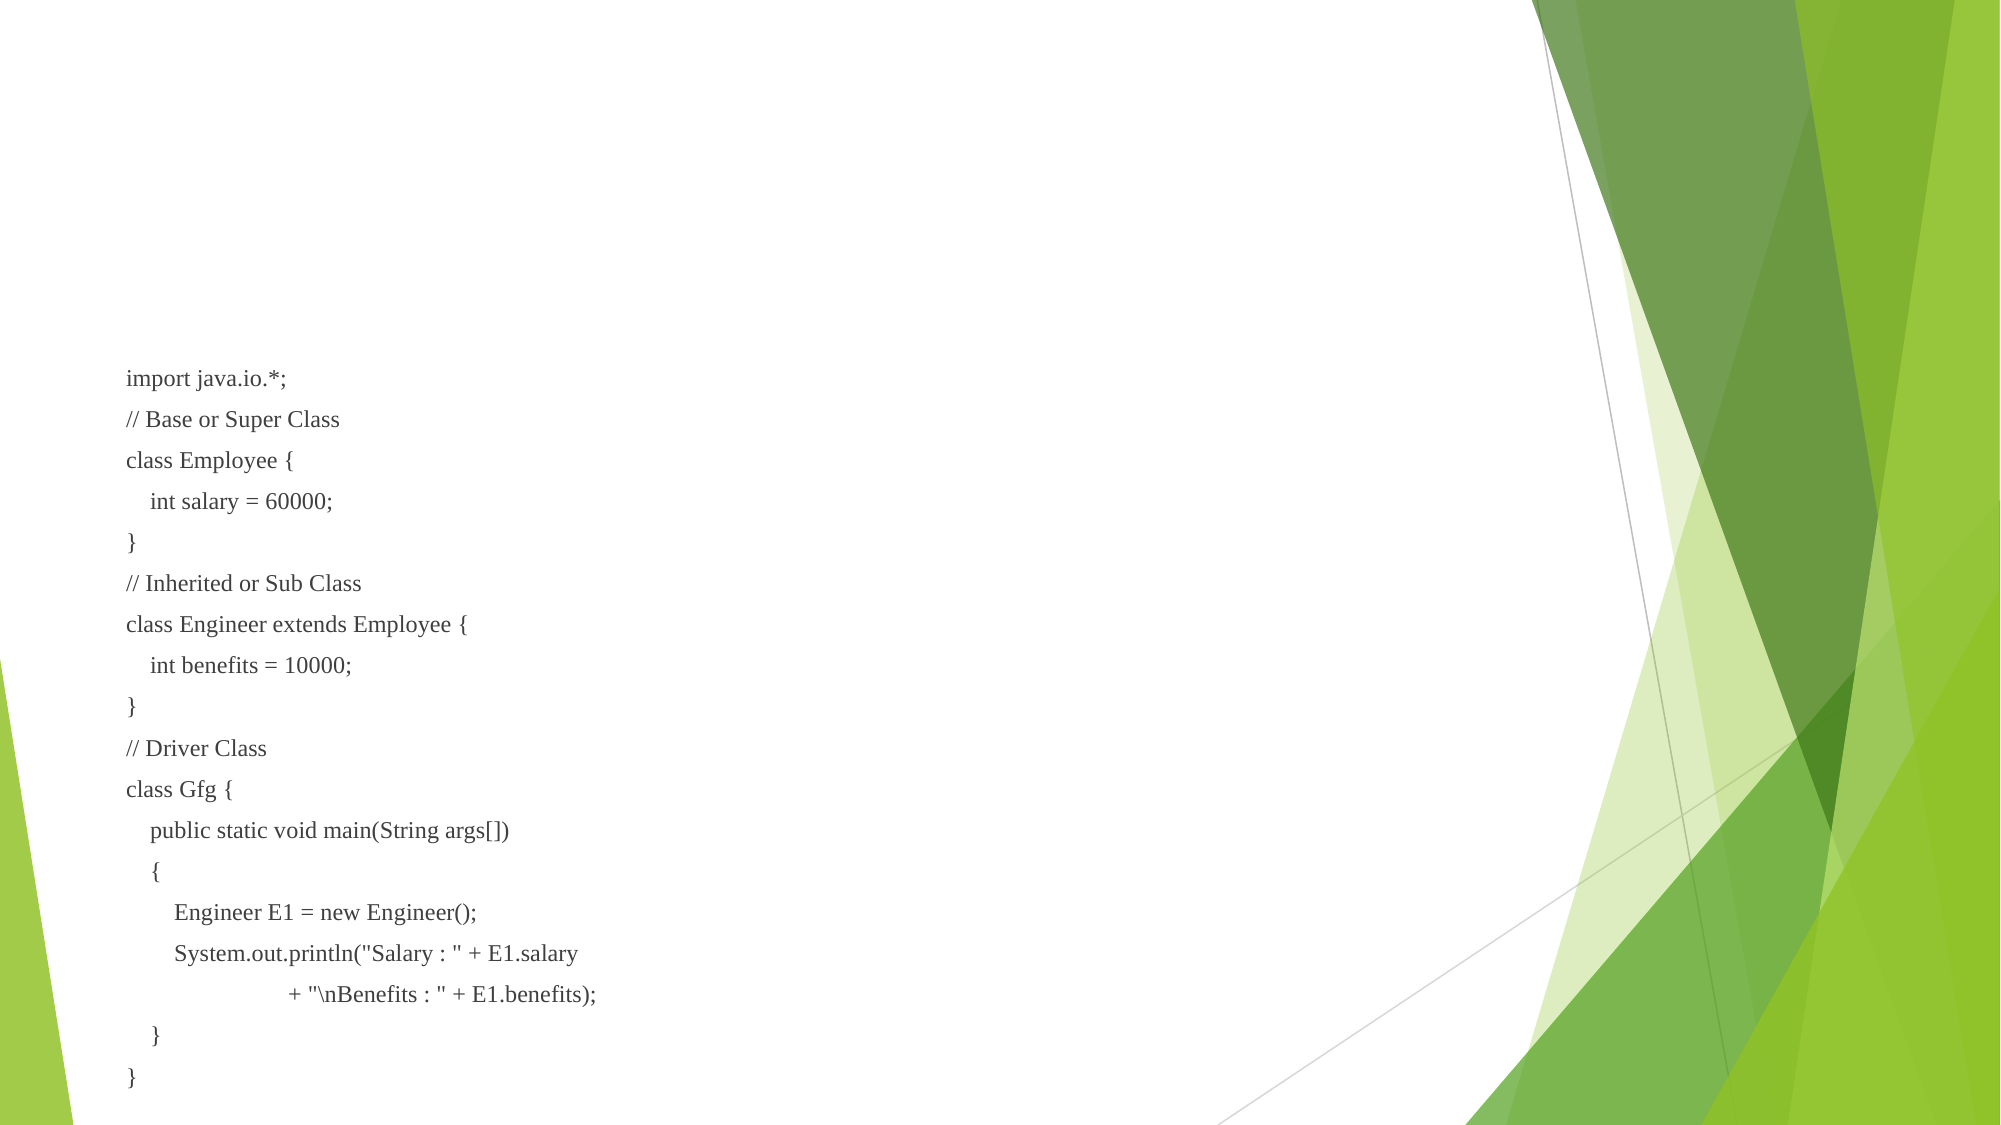

#
import java.io.*;
// Base or Super Class
class Employee {
    int salary = 60000;
}
// Inherited or Sub Class
class Engineer extends Employee {
    int benefits = 10000;
}
// Driver Class
class Gfg {
    public static void main(String args[])
    {
        Engineer E1 = new Engineer();
        System.out.println("Salary : " + E1.salary
                           + "\nBenefits : " + E1.benefits);
    }
}